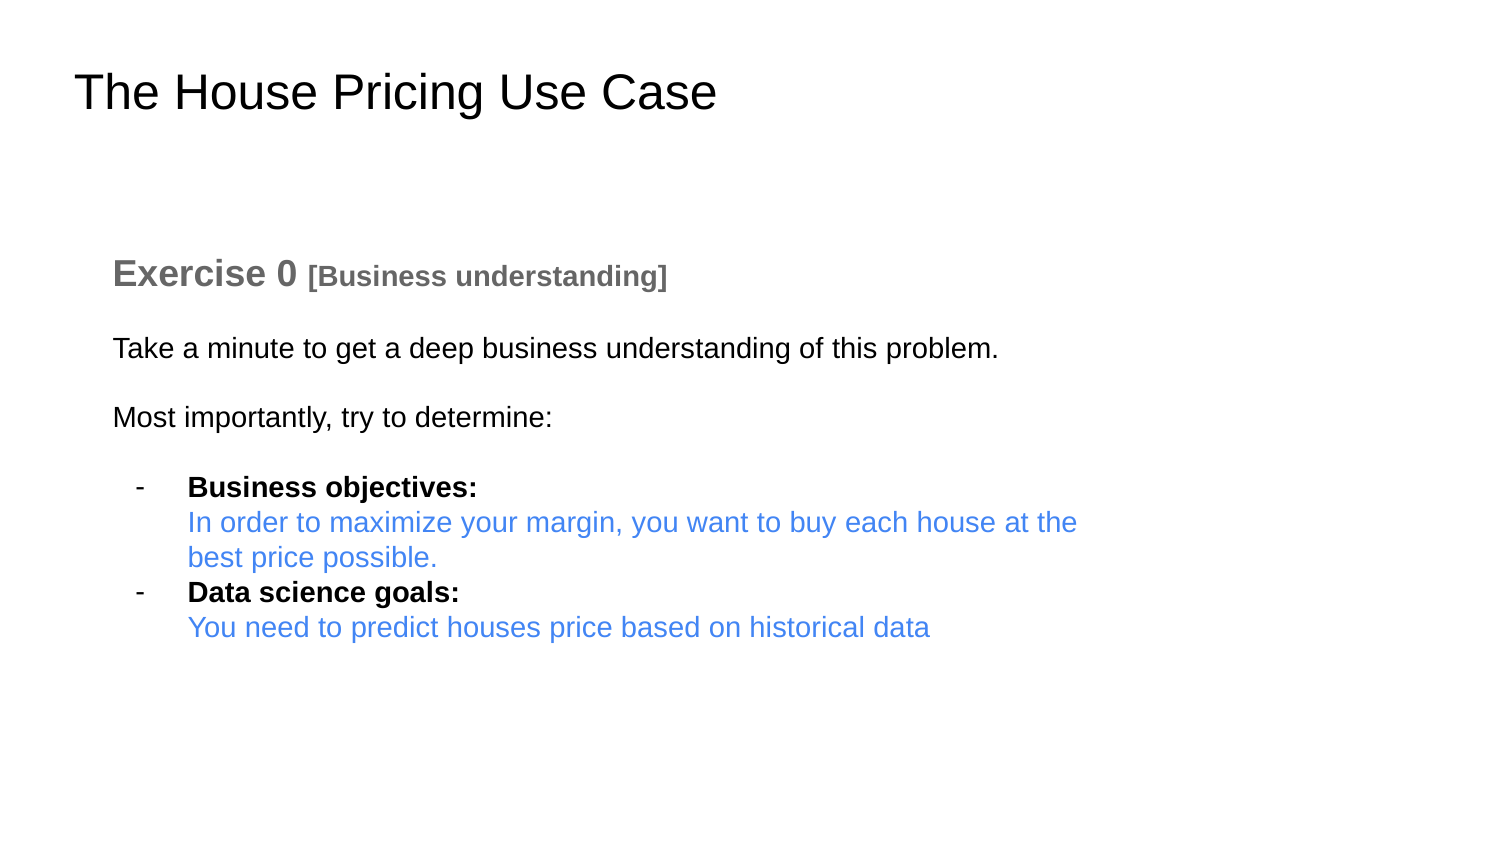

The House Pricing Use Case

Exercise 0 [Business understanding]

Take a minute to get a deep business understanding of this problem.

Most importantly, try to determine:

Business objectives:
In order to maximize your margin, you want to buy each house at the best price possible.
Data science goals:
You need to predict houses price based on historical data